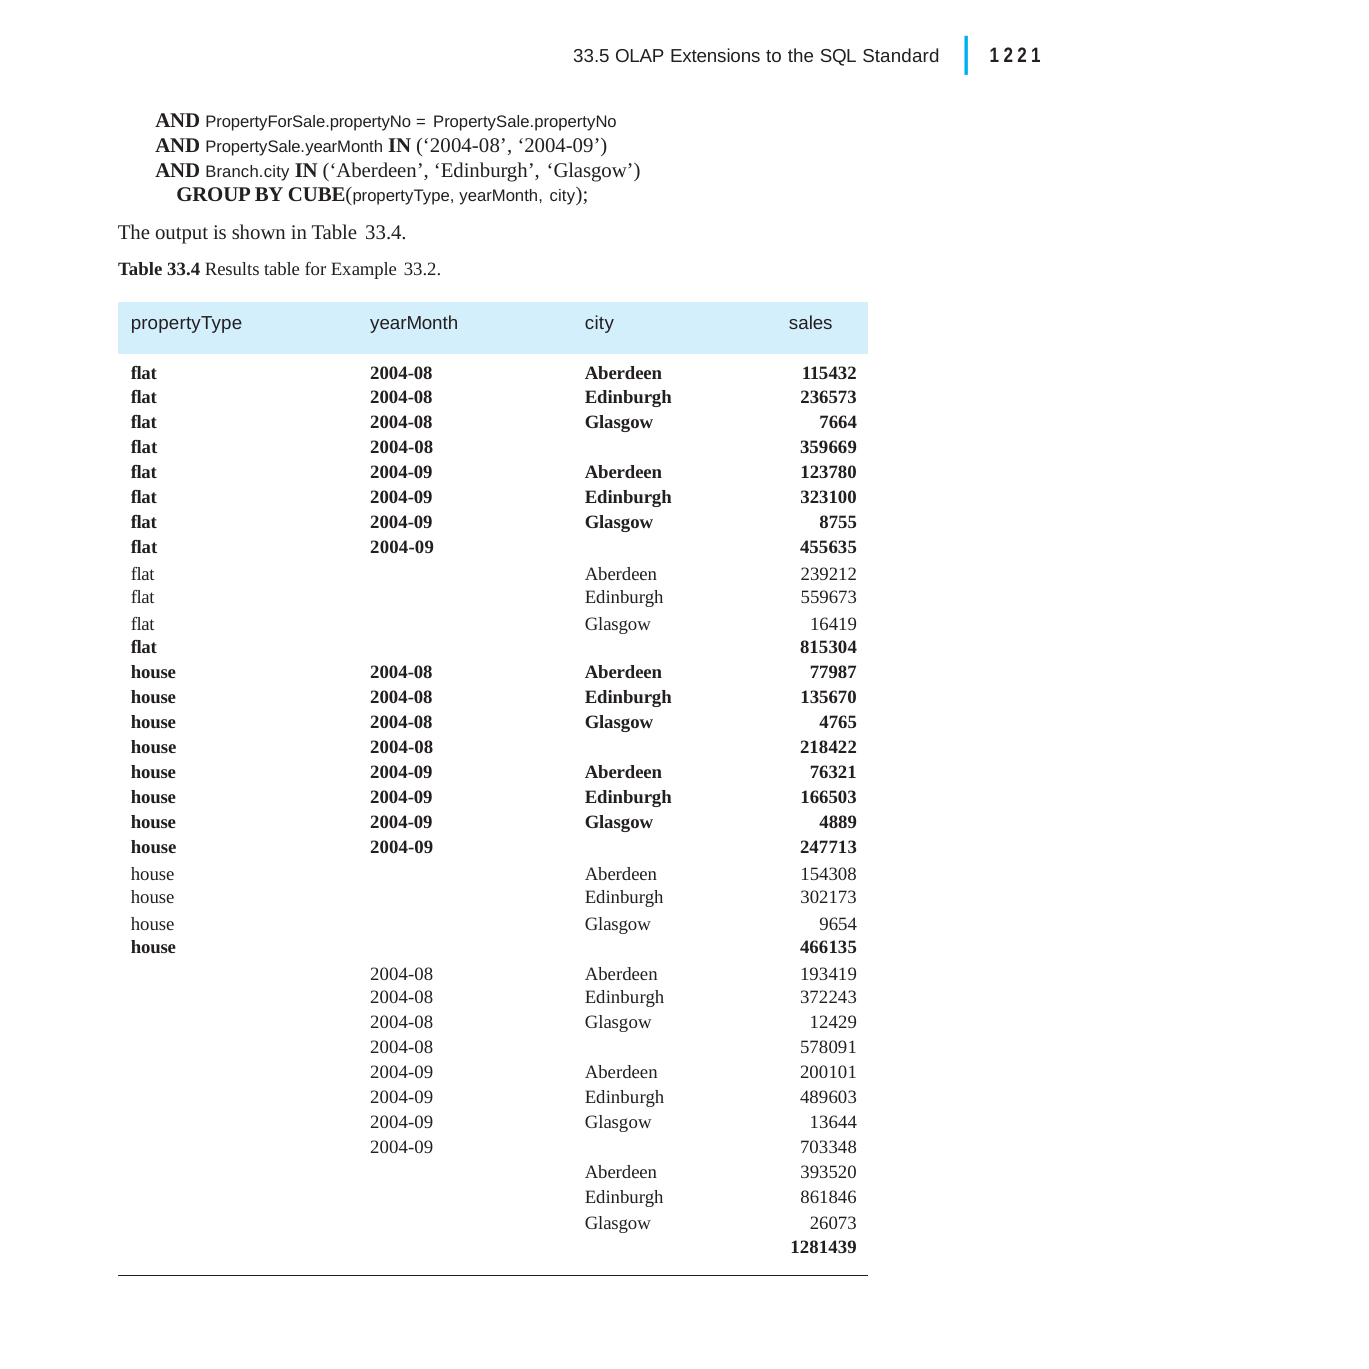

|
33.5 OLAP Extensions to the SQL Standard	1221
AND PropertyForSale.propertyNo = PropertySale.propertyNo  AND PropertySale.yearMonth IN (‘2004-08’, ‘2004-09’)  AND Branch.city IN (‘Aberdeen’, ‘Edinburgh’, ‘Glasgow’)
GROUP BY CUBE(propertyType, yearMonth, city);
The output is shown in Table 33.4.
Table 33.4 Results table for Example 33.2.
| propertyType | yearMonth | city | sales |
| --- | --- | --- | --- |
| flat | 2004-08 | Aberdeen | 115432 |
| flat | 2004-08 | Edinburgh | 236573 |
| flat | 2004-08 | Glasgow | 7664 |
| flat | 2004-08 |  | 359669 |
| flat | 2004-09 | Aberdeen | 123780 |
| flat | 2004-09 | Edinburgh | 323100 |
| flat | 2004-09 | Glasgow | 8755 |
| flat | 2004-09 |  | 455635 |
| flat |  | Aberdeen | 239212 |
| flat |  | Edinburgh | 559673 |
| flat |  | Glasgow | 16419 |
| flat |  |  | 815304 |
| house | 2004-08 | Aberdeen | 77987 |
| house | 2004-08 | Edinburgh | 135670 |
| house | 2004-08 | Glasgow | 4765 |
| house | 2004-08 |  | 218422 |
| house | 2004-09 | Aberdeen | 76321 |
| house | 2004-09 | Edinburgh | 166503 |
| house | 2004-09 | Glasgow | 4889 |
| house | 2004-09 |  | 247713 |
| house |  | Aberdeen | 154308 |
| house |  | Edinburgh | 302173 |
| house |  | Glasgow | 9654 |
| house |  |  | 466135 |
|  | 2004-08 | Aberdeen | 193419 |
|  | 2004-08 | Edinburgh | 372243 |
|  | 2004-08 | Glasgow | 12429 |
|  | 2004-08 |  | 578091 |
|  | 2004-09 | Aberdeen | 200101 |
|  | 2004-09 | Edinburgh | 489603 |
|  | 2004-09 | Glasgow | 13644 |
|  | 2004-09 |  | 703348 |
|  |  | Aberdeen | 393520 |
|  |  | Edinburgh | 861846 |
|  |  | Glasgow | 26073 |
|  |  |  | 1281439 |